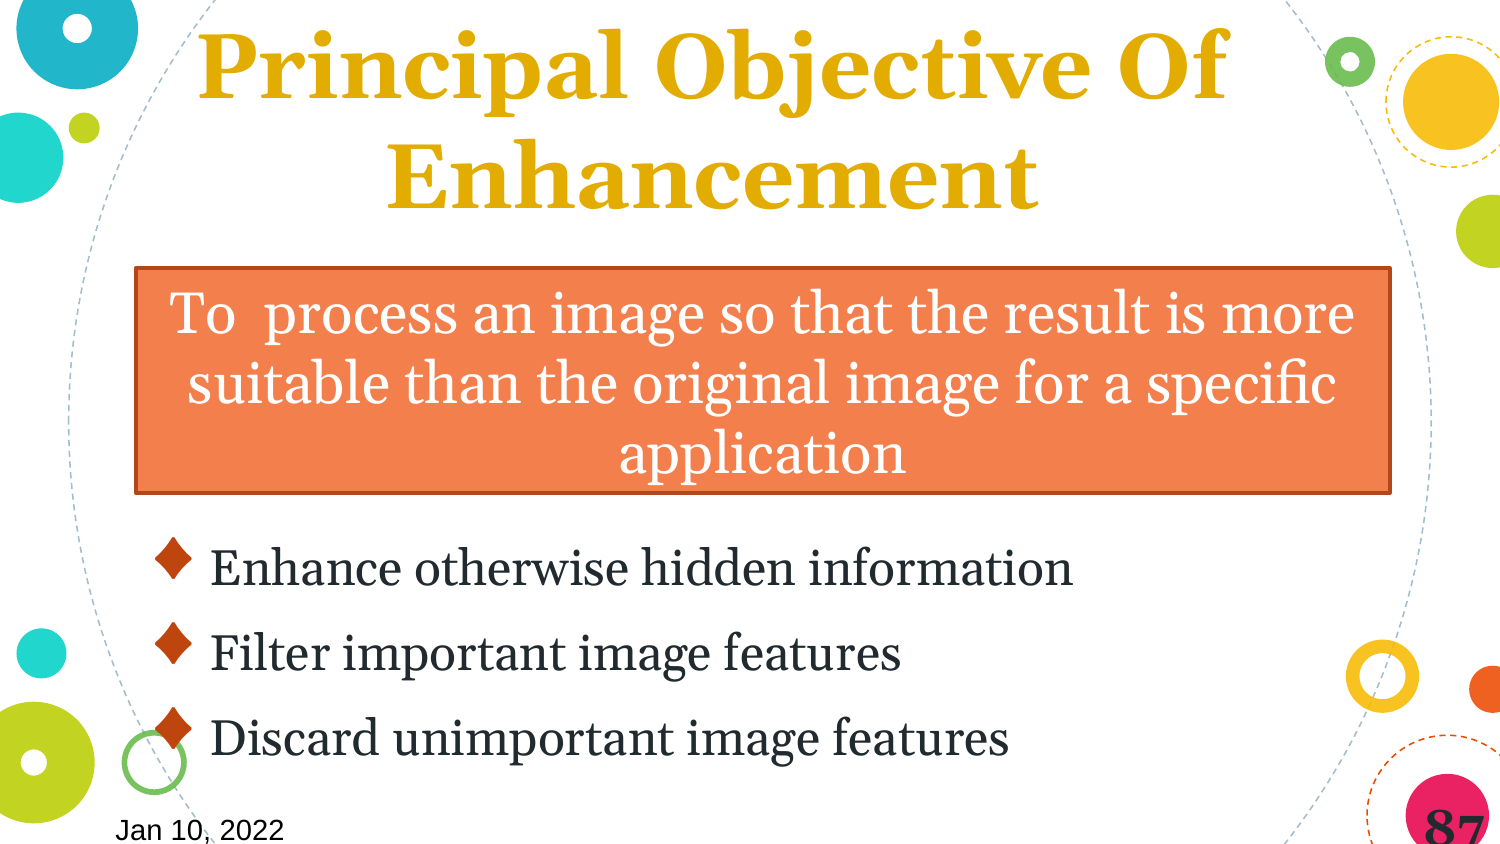

Principal Objective Of
Enhancement
To  process an image so that the result is more suitable than the original image for a specific application
Enhance otherwise hidden information
Filter important image features
Discard unimportant image features

87
Jan 10, 2022